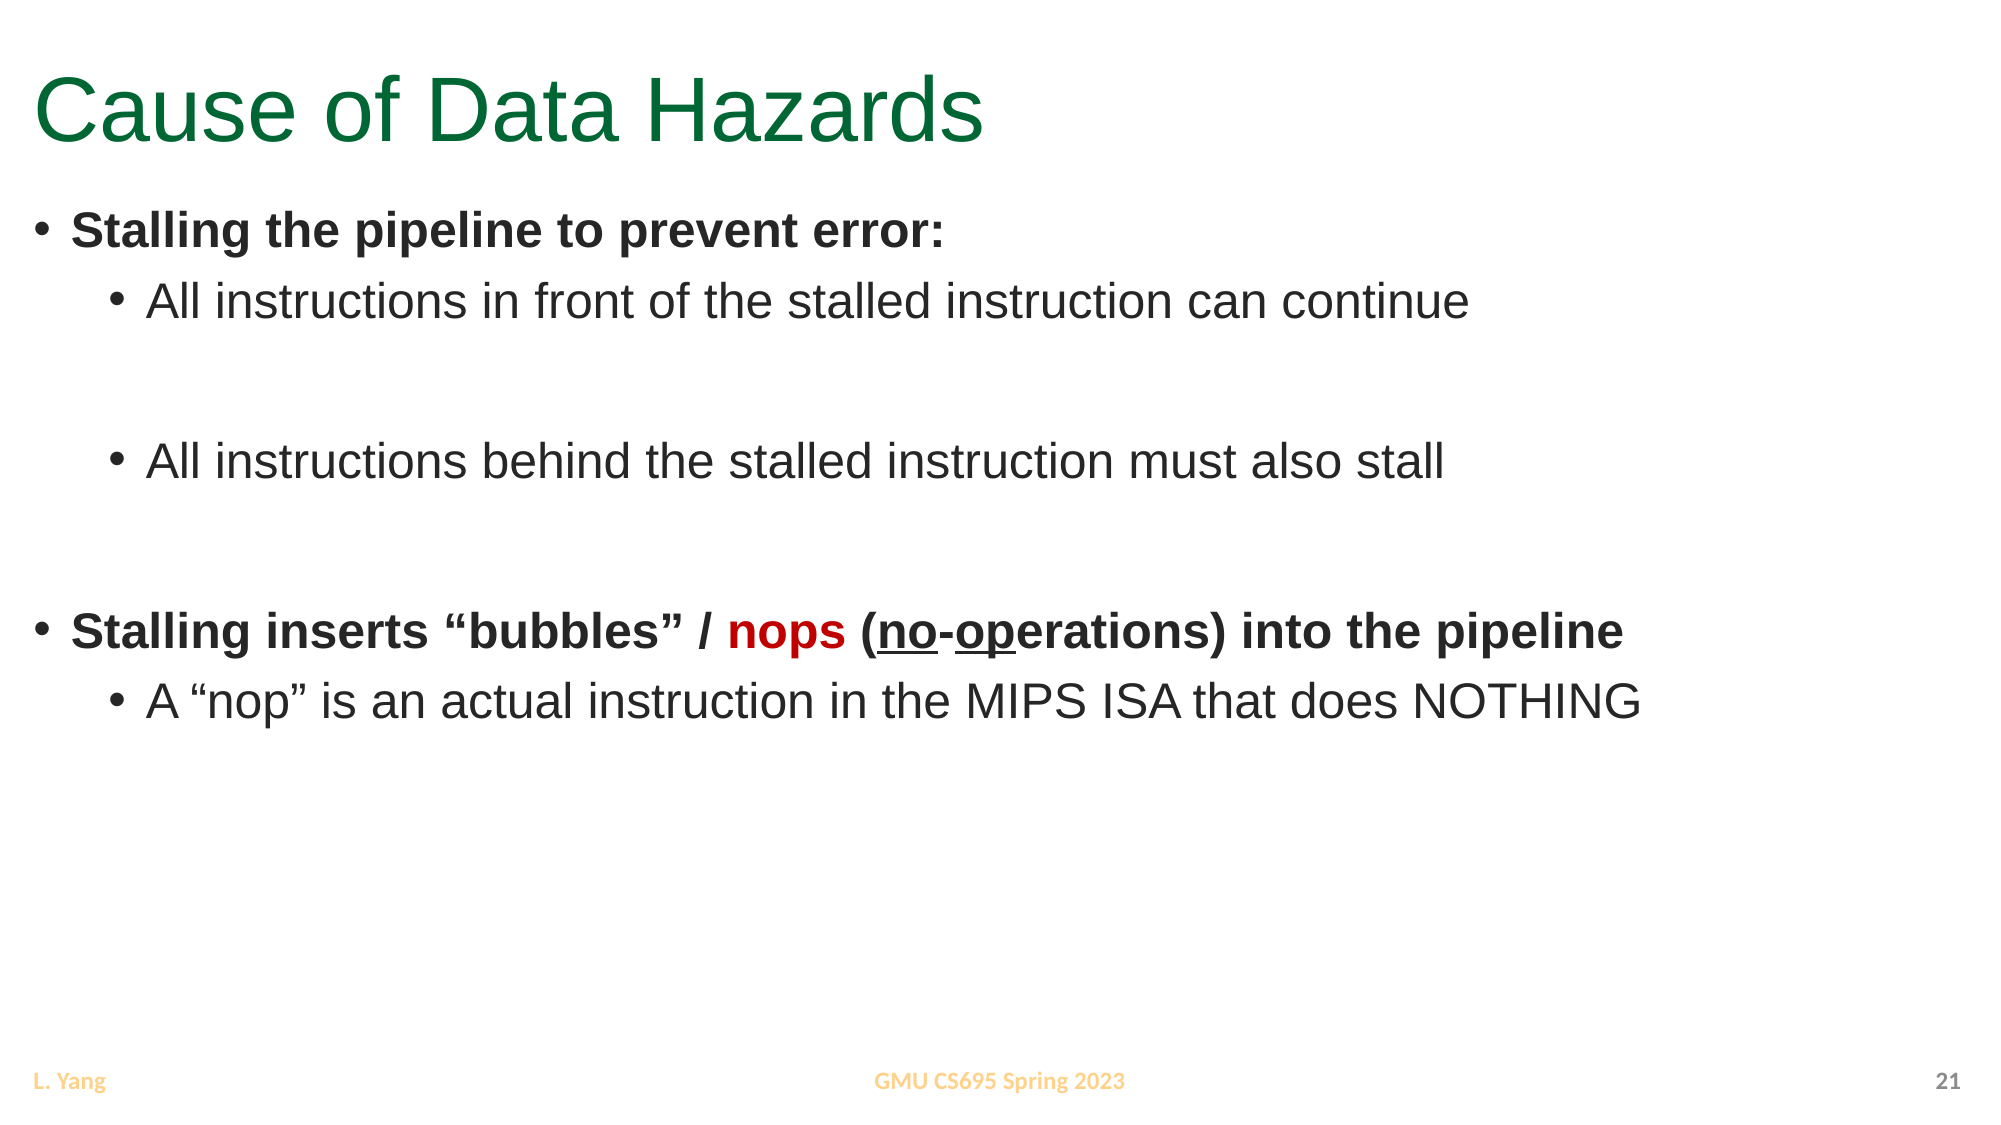

# Cause of Data Hazards
Stalling the pipeline to prevent error:
All instructions in front of the stalled instruction can continue

All instructions behind the stalled instruction must also stall

Stalling inserts “bubbles” / nops (no-operations) into the pipeline
A “nop” is an actual instruction in the MIPS ISA that does NOTHING

21
GMU CS695 Spring 2023
L. Yang